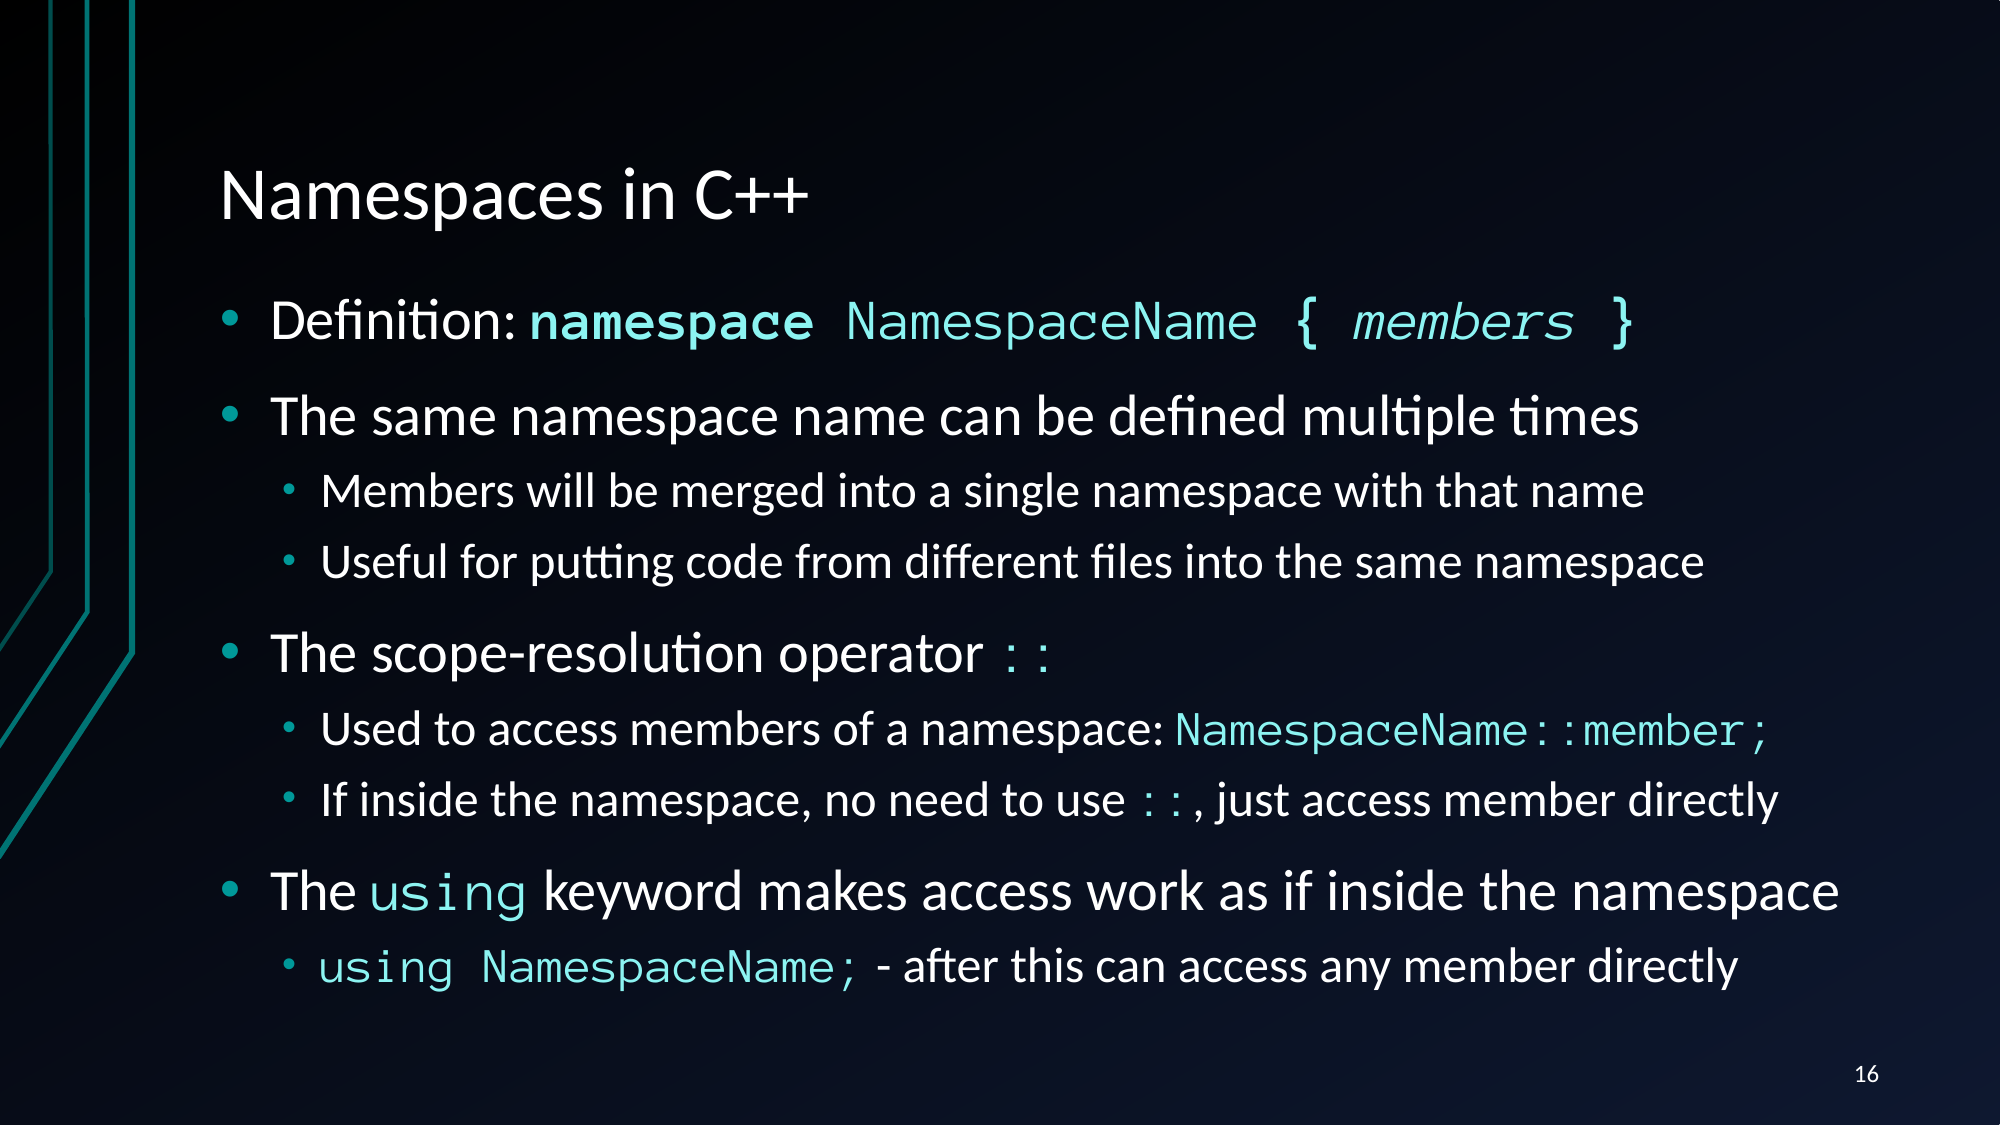

# Namespaces in C++
Definition: namespace NamespaceName { members }
The same namespace name can be defined multiple times
Members will be merged into a single namespace with that name
Useful for putting code from different files into the same namespace
The scope-resolution operator ::
Used to access members of a namespace: NamespaceName::member;
If inside the namespace, no need to use ::, just access member directly
The using keyword makes access work as if inside the namespace
using NamespaceName; - after this can access any member directly
16